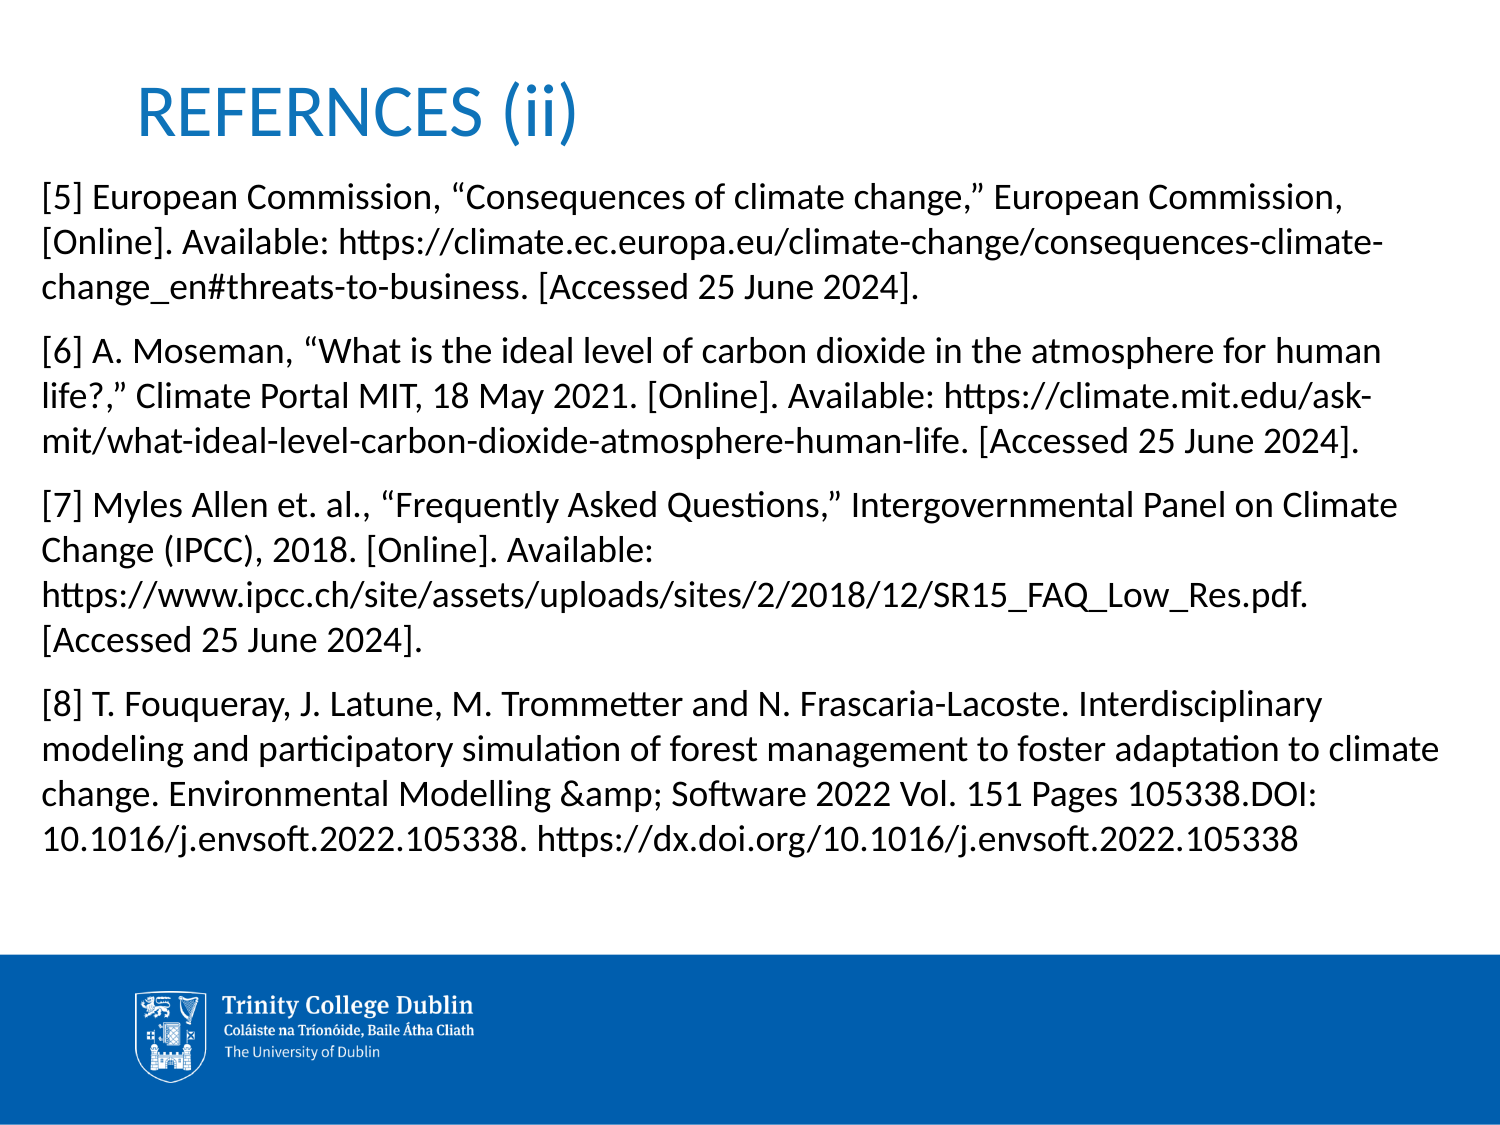

# REFERNCES (ii)
[5] European Commission, “Consequences of climate change,” European Commission, [Online]. Available: https://climate.ec.europa.eu/climate-change/consequences-climate-change_en#threats-to-business. [Accessed 25 June 2024].
[6] A. Moseman, “What is the ideal level of carbon dioxide in the atmosphere for human life?,” Climate Portal MIT, 18 May 2021. [Online]. Available: https://climate.mit.edu/ask-mit/what-ideal-level-carbon-dioxide-atmosphere-human-life. [Accessed 25 June 2024].
[7] Myles Allen et. al., “Frequently Asked Questions,” Intergovernmental Panel on Climate Change (IPCC), 2018. [Online]. Available: https://www.ipcc.ch/site/assets/uploads/sites/2/2018/12/SR15_FAQ_Low_Res.pdf. [Accessed 25 June 2024].
[8] T. Fouqueray, J. Latune, M. Trommetter and N. Frascaria-Lacoste. Interdisciplinary modeling and participatory simulation of forest management to foster adaptation to climate change. Environmental Modelling &amp; Software 2022 Vol. 151 Pages 105338.DOI: 10.1016/j.envsoft.2022.105338. https://dx.doi.org/10.1016/j.envsoft.2022.105338